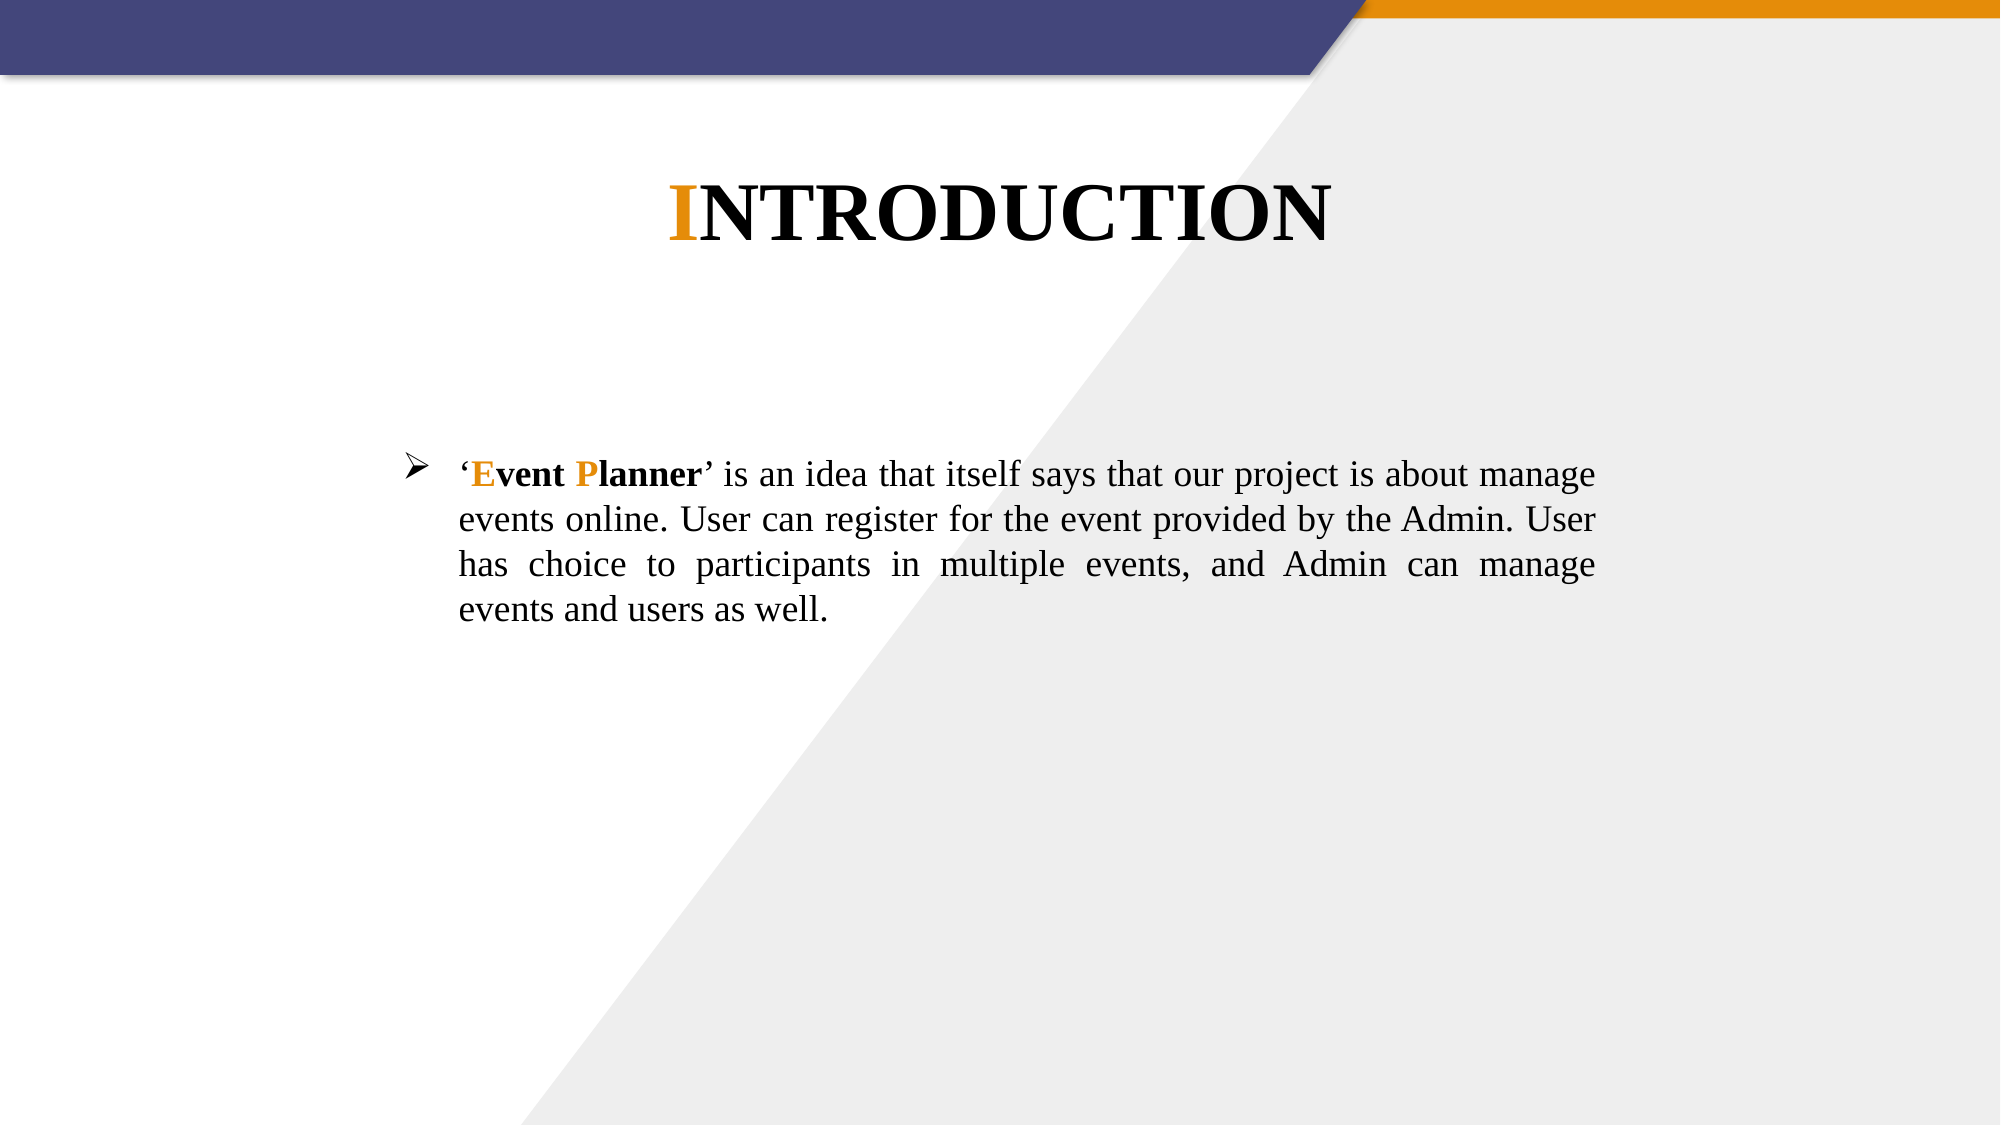

INTRODUCTION
‘Event Planner’ is an idea that itself says that our project is about manage events online. User can register for the event provided by the Admin. User has choice to participants in multiple events, and Admin can manage events and users as well.